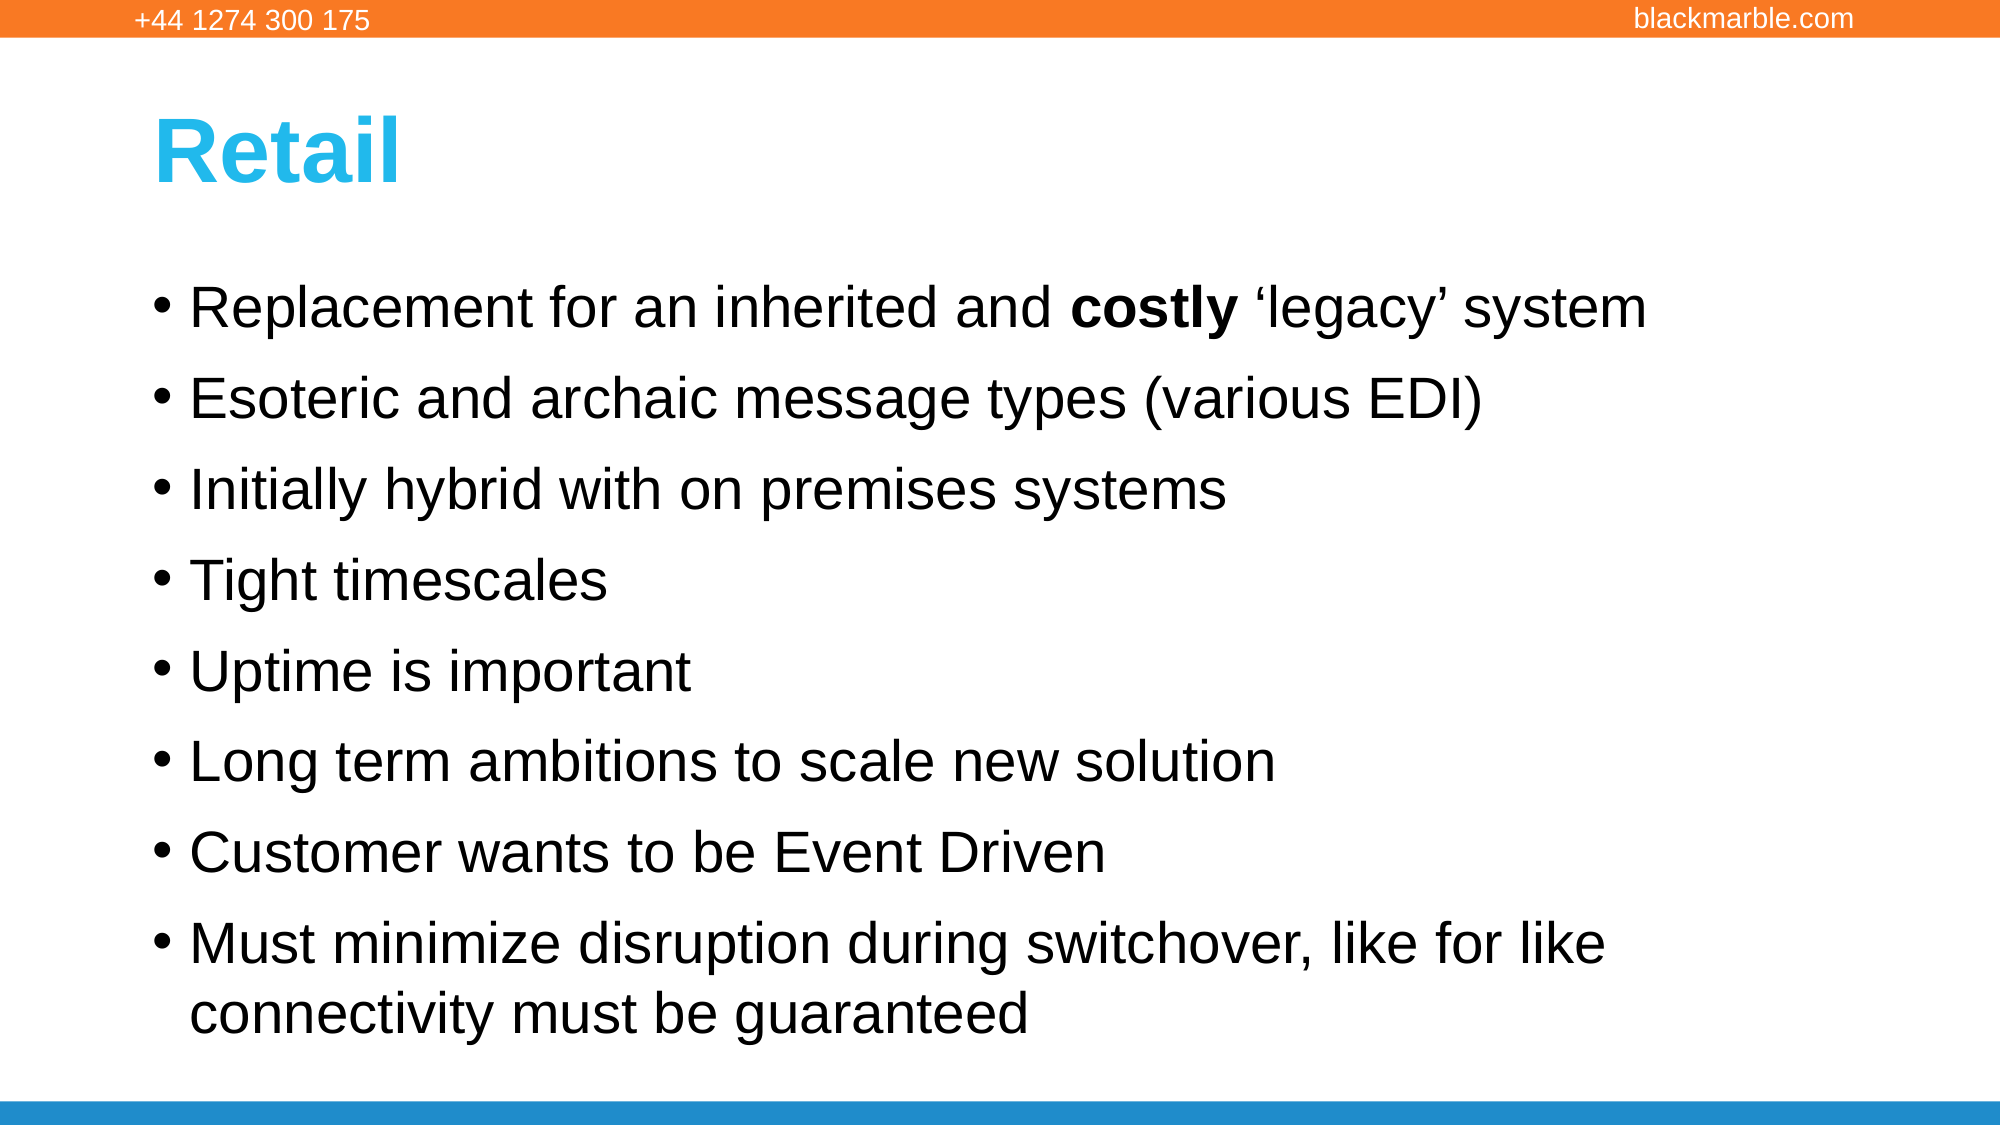

# Retail
Replacement for an inherited and costly ‘legacy’ system
Esoteric and archaic message types (various EDI)
Initially hybrid with on premises systems
Tight timescales
Uptime is important
Long term ambitions to scale new solution
Customer wants to be Event Driven
Must minimize disruption during switchover, like for like connectivity must be guaranteed